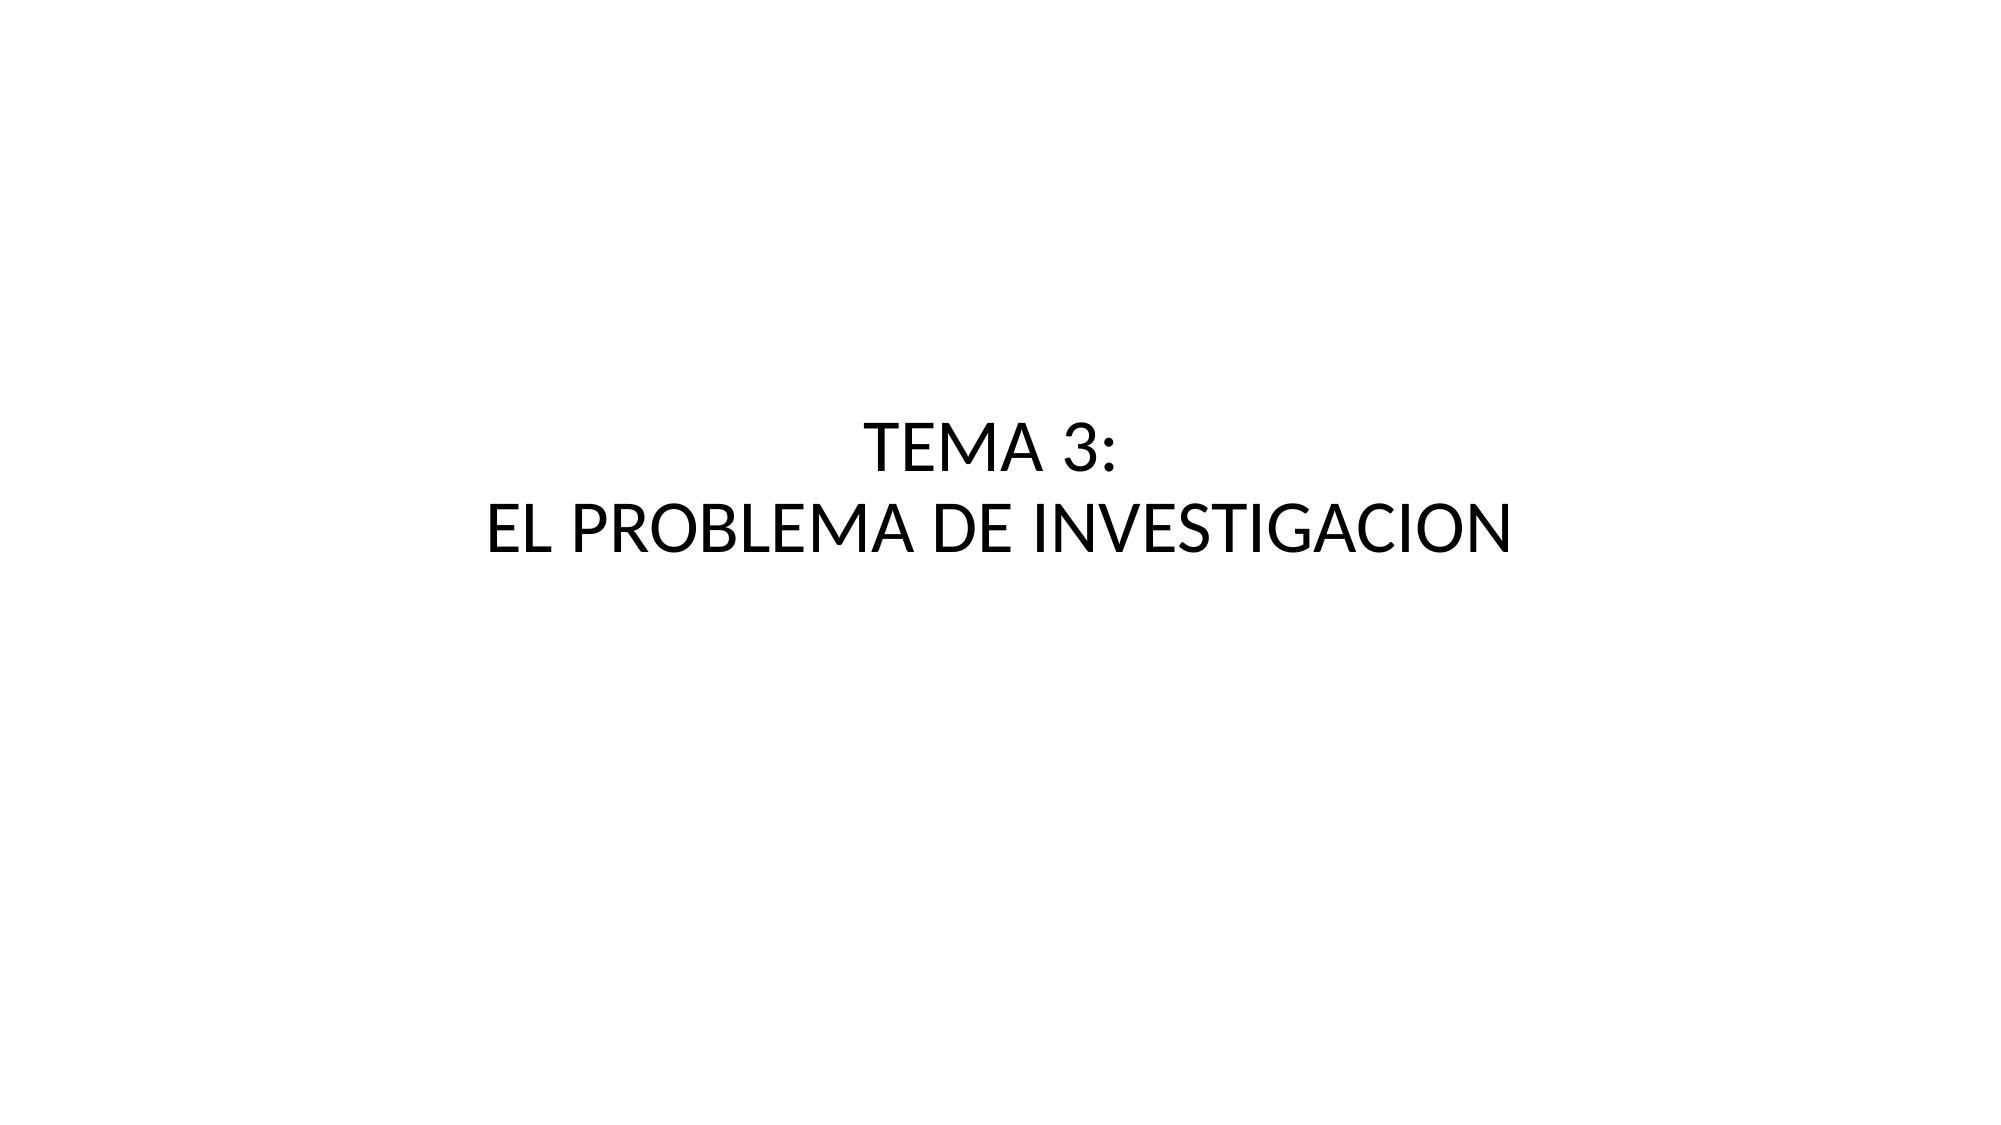

# TEMA 3: EL PROBLEMA DE INVESTIGACION